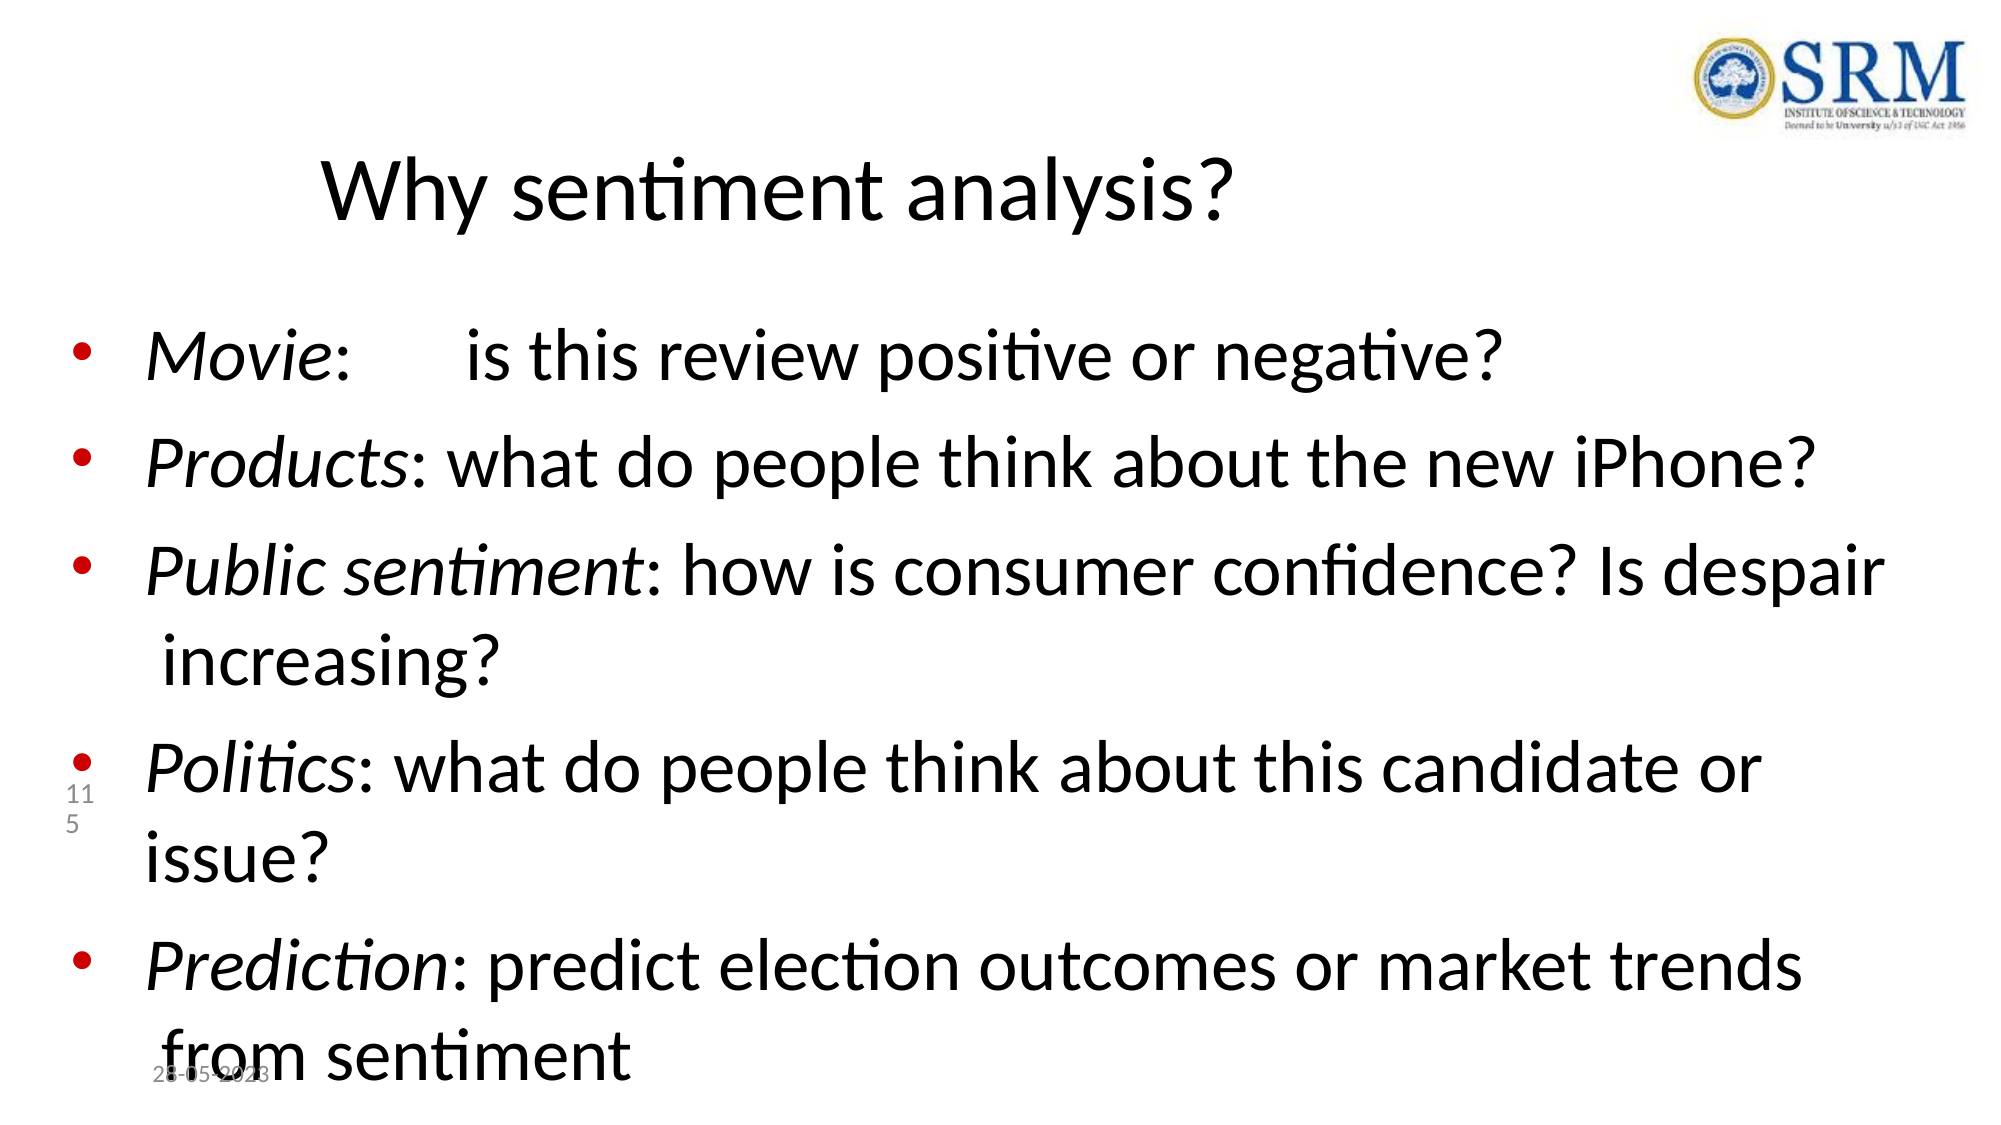

# Why sentiment analysis?
Movie:	is this review positive or negative?
Products: what do people think about the new iPhone?
Public sentiment: how is consumer conﬁdence? Is despair  increasing?
Politics: what do people think about this candidate or issue?
Prediction: predict election outcomes or market trends  from sentiment
115
28-05-2023